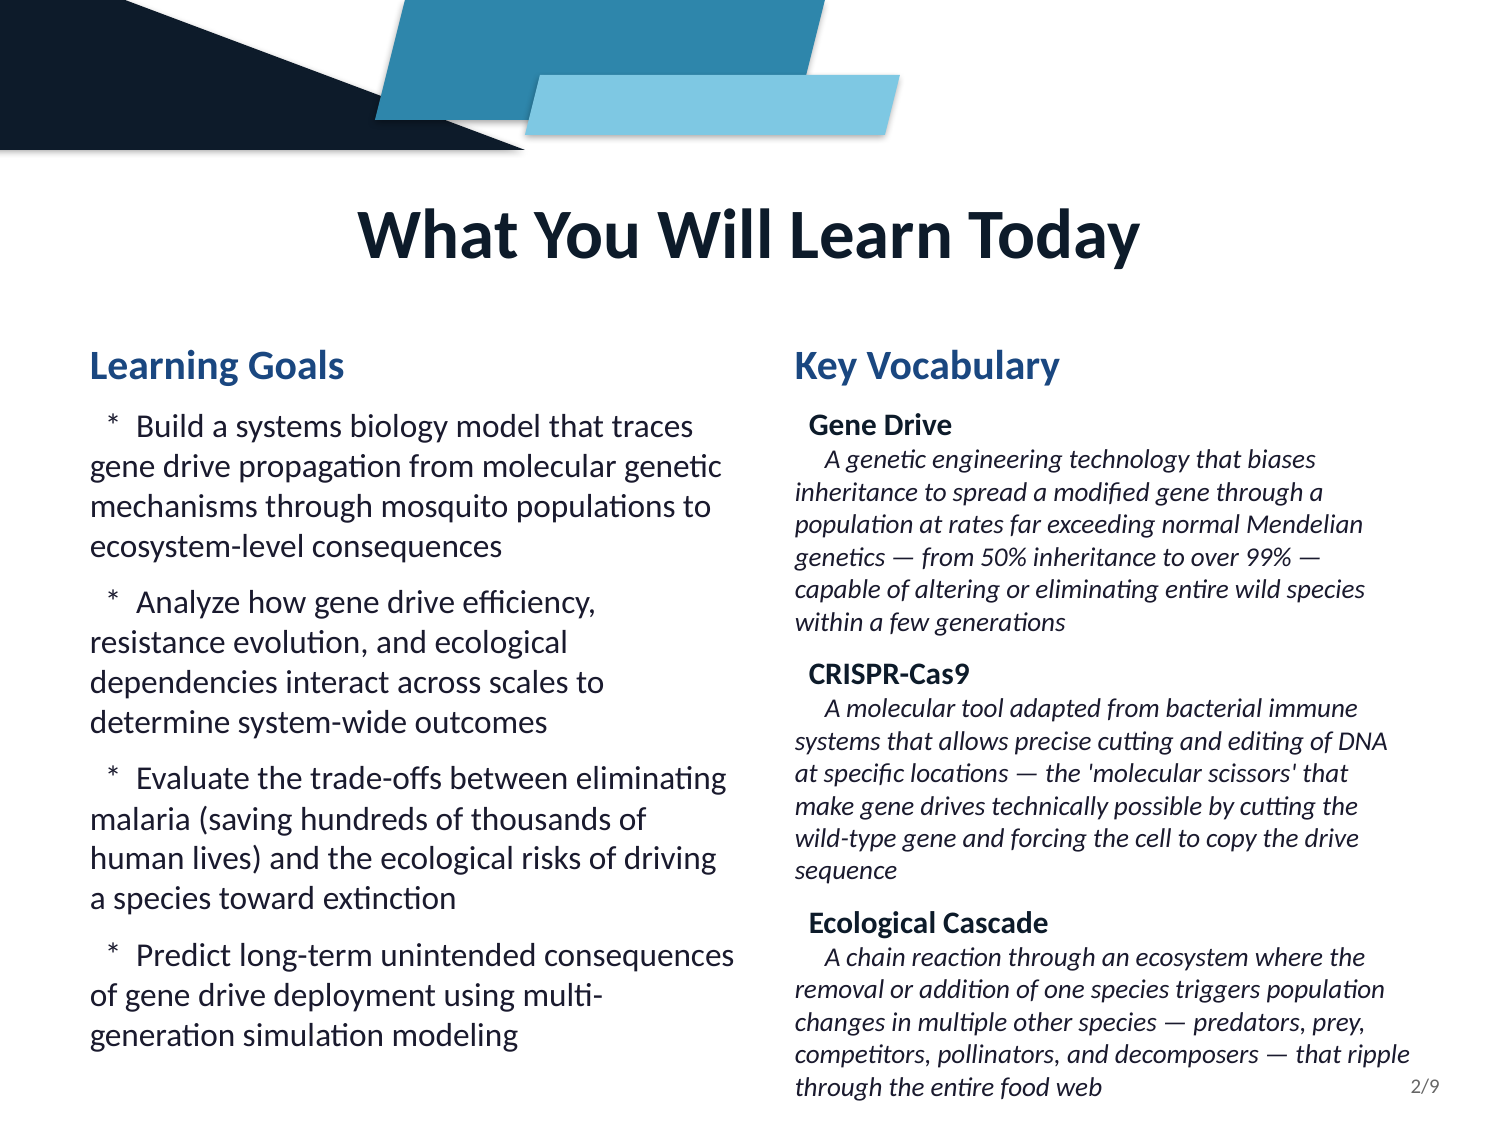

What You Will Learn Today
Learning Goals
  *  Build a systems biology model that traces gene drive propagation from molecular genetic mechanisms through mosquito populations to ecosystem-level consequences
  *  Analyze how gene drive efficiency, resistance evolution, and ecological dependencies interact across scales to determine system-wide outcomes
  *  Evaluate the trade-offs between eliminating malaria (saving hundreds of thousands of human lives) and the ecological risks of driving a species toward extinction
  *  Predict long-term unintended consequences of gene drive deployment using multi-generation simulation modeling
Key Vocabulary
  Gene Drive
     A genetic engineering technology that biases inheritance to spread a modified gene through a population at rates far exceeding normal Mendelian genetics — from 50% inheritance to over 99% — capable of altering or eliminating entire wild species within a few generations
  CRISPR-Cas9
     A molecular tool adapted from bacterial immune systems that allows precise cutting and editing of DNA at specific locations — the 'molecular scissors' that make gene drives technically possible by cutting the wild-type gene and forcing the cell to copy the drive sequence
  Ecological Cascade
     A chain reaction through an ecosystem where the removal or addition of one species triggers population changes in multiple other species — predators, prey, competitors, pollinators, and decomposers — that ripple through the entire food web
  Resistance Evolution
     The inevitable process by which natural selection favors organisms that develop genetic resistance to the gene drive — mutations that prevent CRISPR from cutting the target site, potentially rendering the drive ineffective before the goal is achieved
2/9